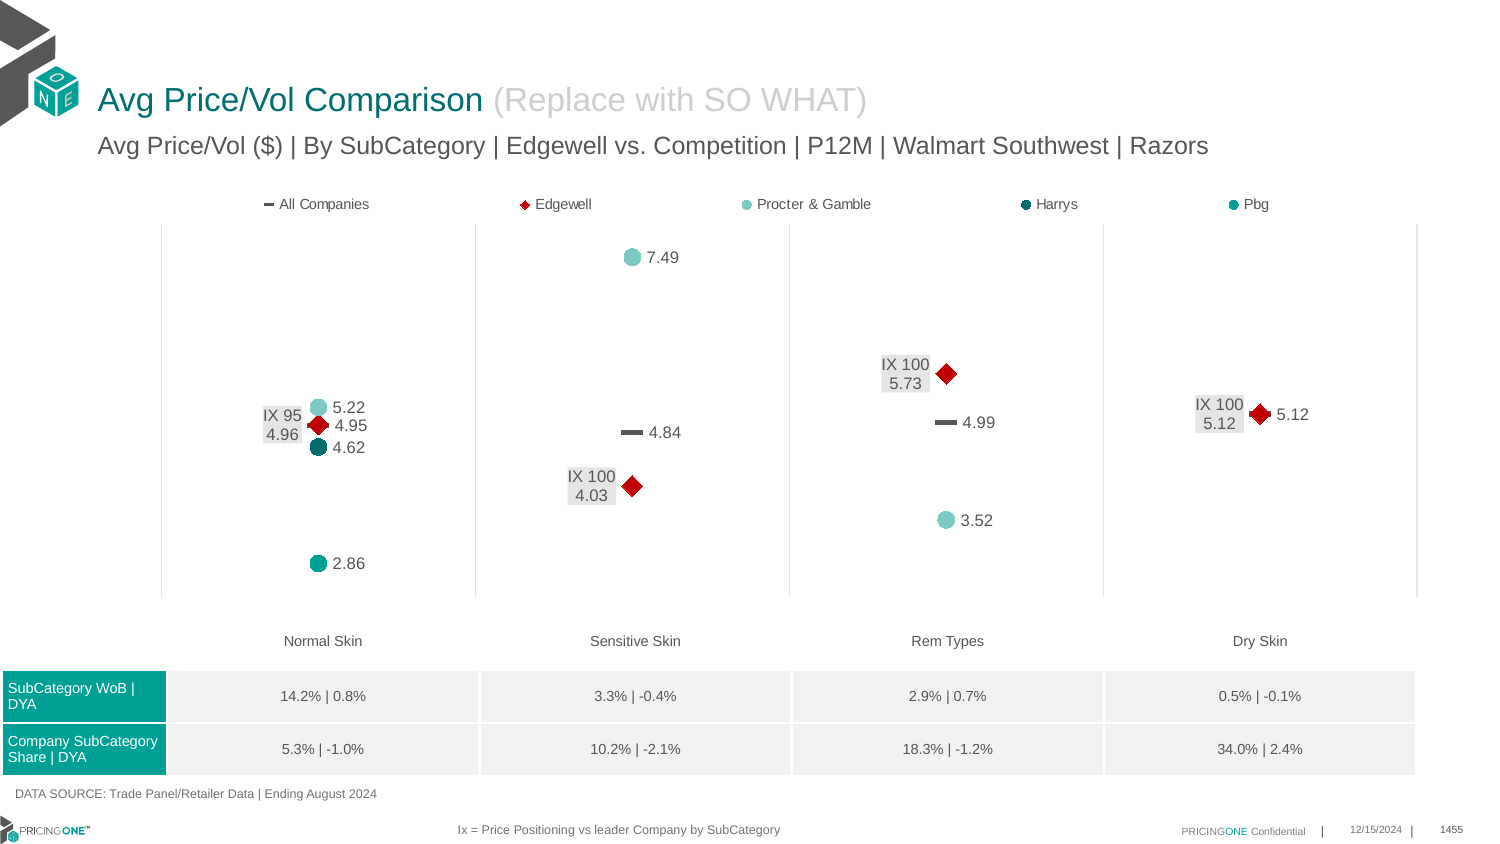

# Avg Price/Vol Comparison (Replace with SO WHAT)
Avg Price/Vol ($) | By SubCategory | Edgewell vs. Competition | P12M | Walmart Southwest | Razors

### Chart

| Category | All Companies | Edgewell | Procter & Gamble | Harrys | Pbg |
|---|---|---|---|---|---|
| IX 95 | 4.95 | 4.96 | 5.22 | 4.62 | 2.86 |
| IX 100 | 4.84 | 4.03 | 7.49 | None | None |
| IX 100 | 4.99 | 5.73 | 3.52 | None | None |
| IX 100 | 5.12 | 5.12 | None | None | None |
|  | Normal Skin | Sensitive Skin | Rem Types | Dry Skin |
| --- | --- | --- | --- | --- |
| SubCategory WoB | DYA | 14.2% | 0.8% | 3.3% | -0.4% | 2.9% | 0.7% | 0.5% | -0.1% |
| Company SubCategory Share | DYA | 5.3% | -1.0% | 10.2% | -2.1% | 18.3% | -1.2% | 34.0% | 2.4% |
DATA SOURCE: Trade Panel/Retailer Data | Ending August 2024
Ix = Price Positioning vs leader Company by SubCategory
12/15/2024
1455